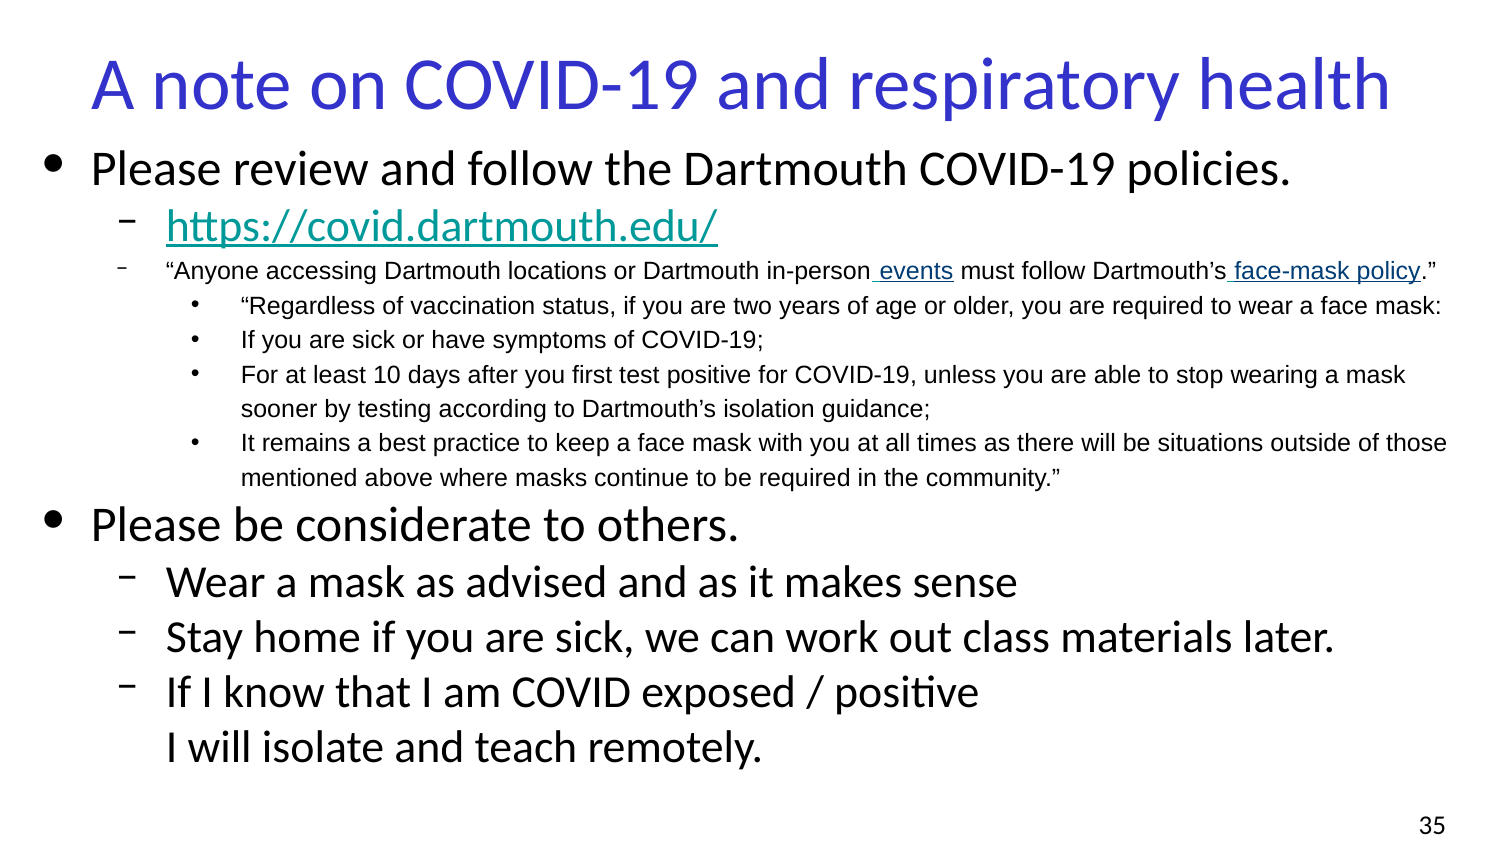

# A note on COVID-19 and respiratory health
Please review and follow the Dartmouth COVID-19 policies.
https://covid.dartmouth.edu/
“Anyone accessing Dartmouth locations or Dartmouth in-person events must follow Dartmouth’s face-mask policy.”
“Regardless of vaccination status, if you are two years of age or older, you are required to wear a face mask:
If you are sick or have symptoms of COVID-19;
For at least 10 days after you first test positive for COVID-19, unless you are able to stop wearing a mask sooner by testing according to Dartmouth’s isolation guidance;
It remains a best practice to keep a face mask with you at all times as there will be situations outside of those mentioned above where masks continue to be required in the community.”
Please be considerate to others.
Wear a mask as advised and as it makes sense
Stay home if you are sick, we can work out class materials later.
If I know that I am COVID exposed / positive
I will isolate and teach remotely.
35